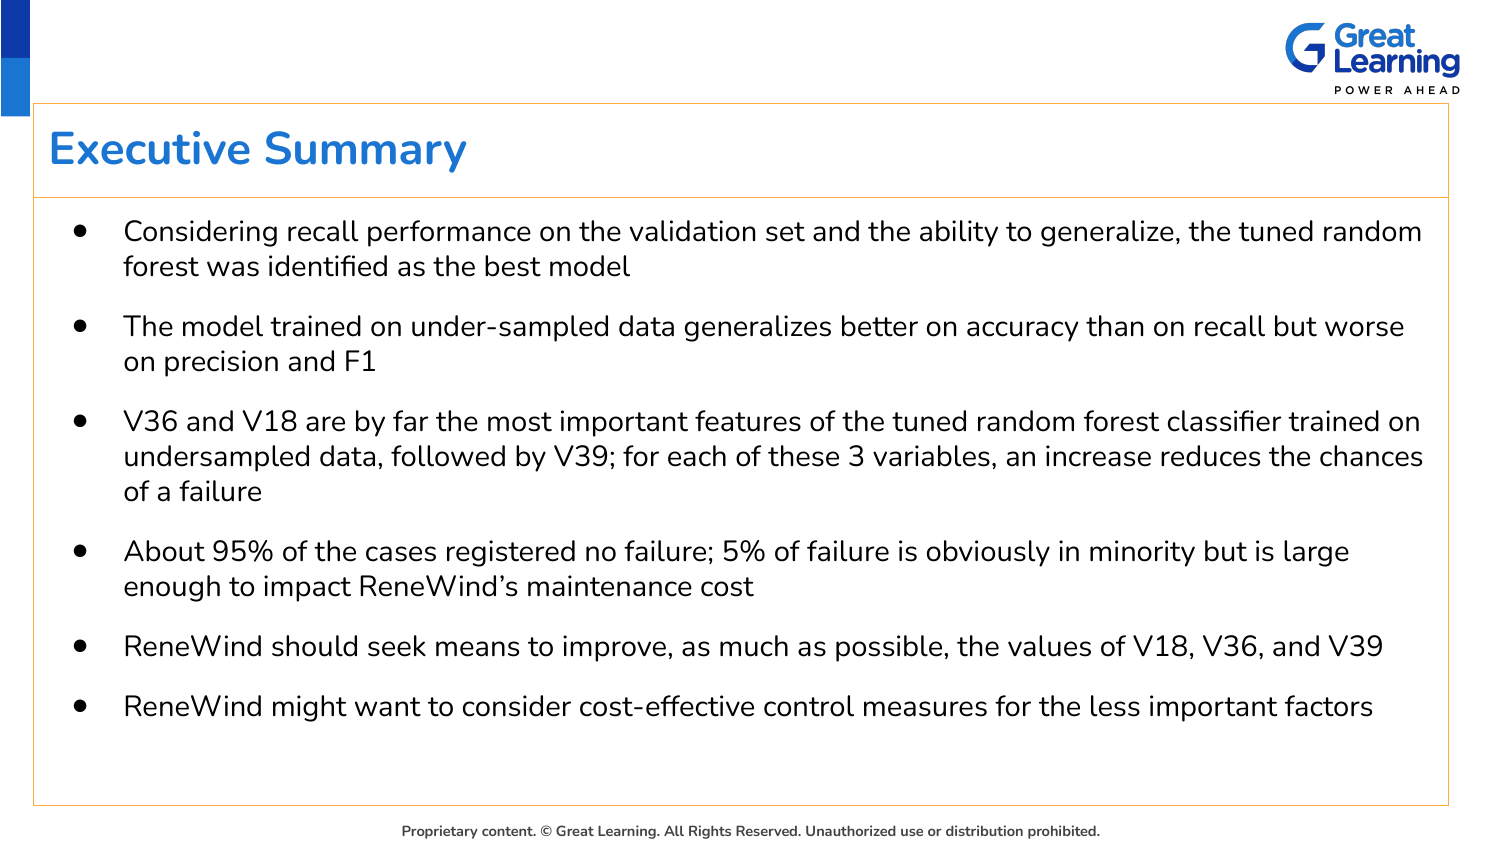

# Executive Summary
Considering recall performance on the validation set and the ability to generalize, the tuned random forest was identified as the best model
The model trained on under-sampled data generalizes better on accuracy than on recall but worse on precision and F1
V36 and V18 are by far the most important features of the tuned random forest classifier trained on undersampled data, followed by V39; for each of these 3 variables, an increase reduces the chances of a failure
About 95% of the cases registered no failure; 5% of failure is obviously in minority but is large enough to impact ReneWind’s maintenance cost
ReneWind should seek means to improve, as much as possible, the values of V18, V36, and V39
ReneWind might want to consider cost-effective control measures for the less important factors